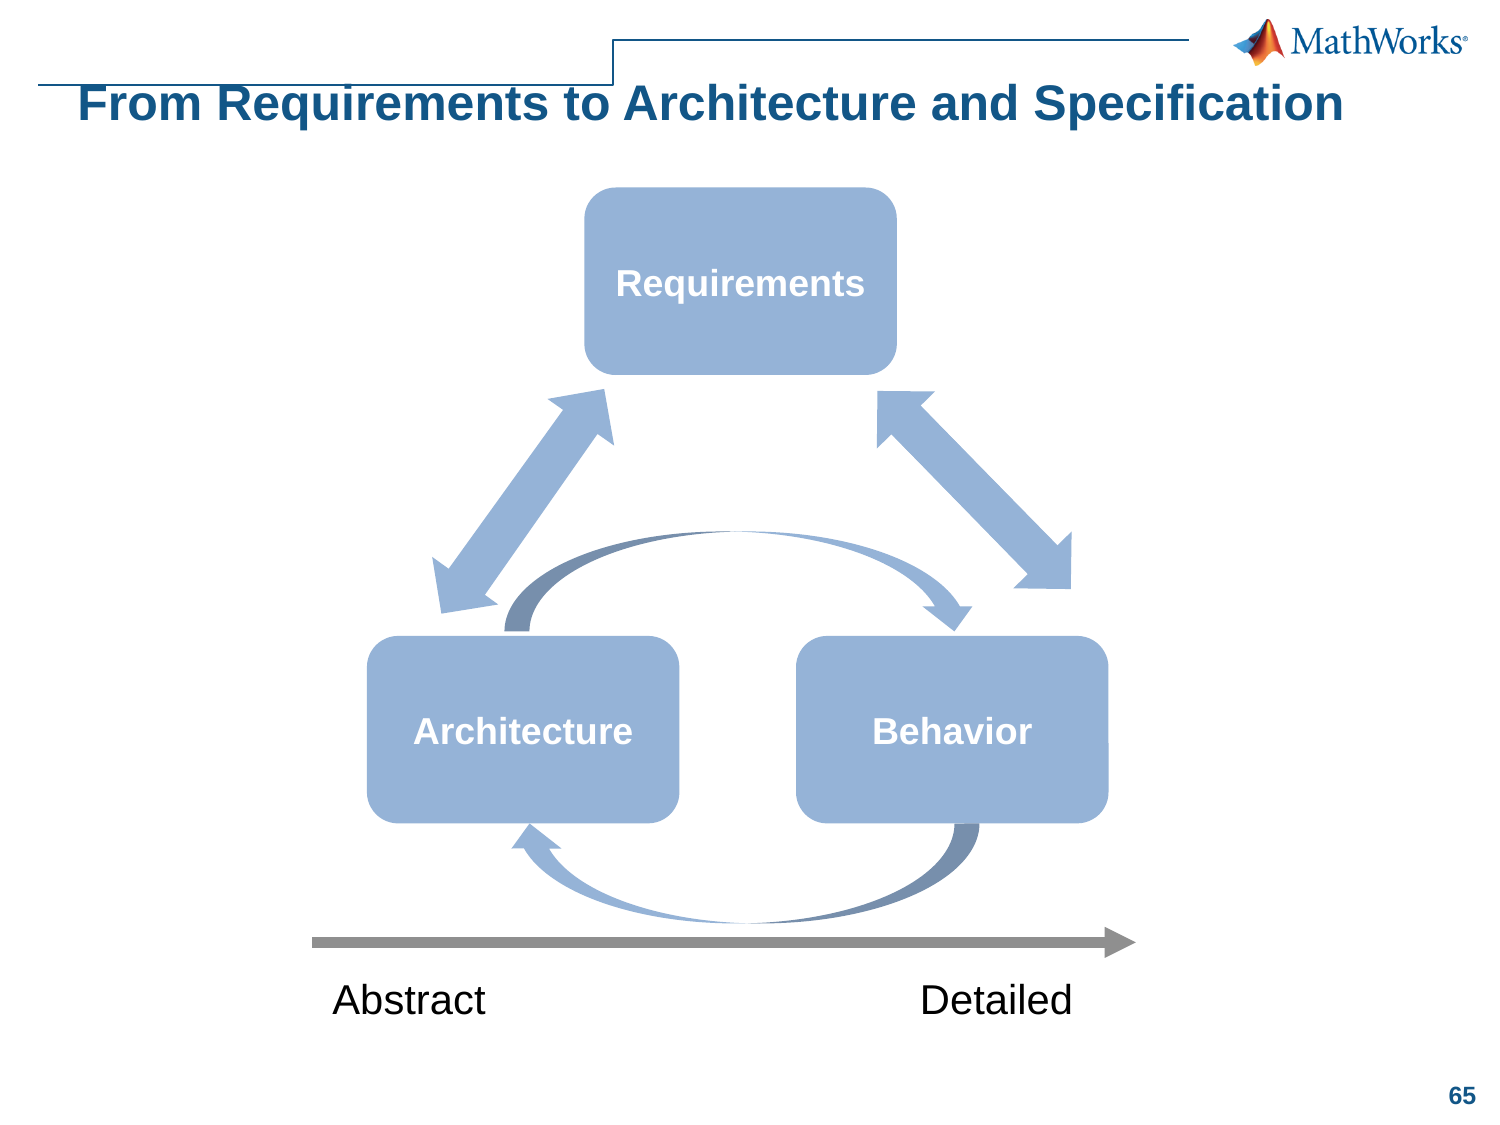

# From Requirements to Architecture and Specification
Requirements

Architecture
Behavior

Abstract 	                         Detailed